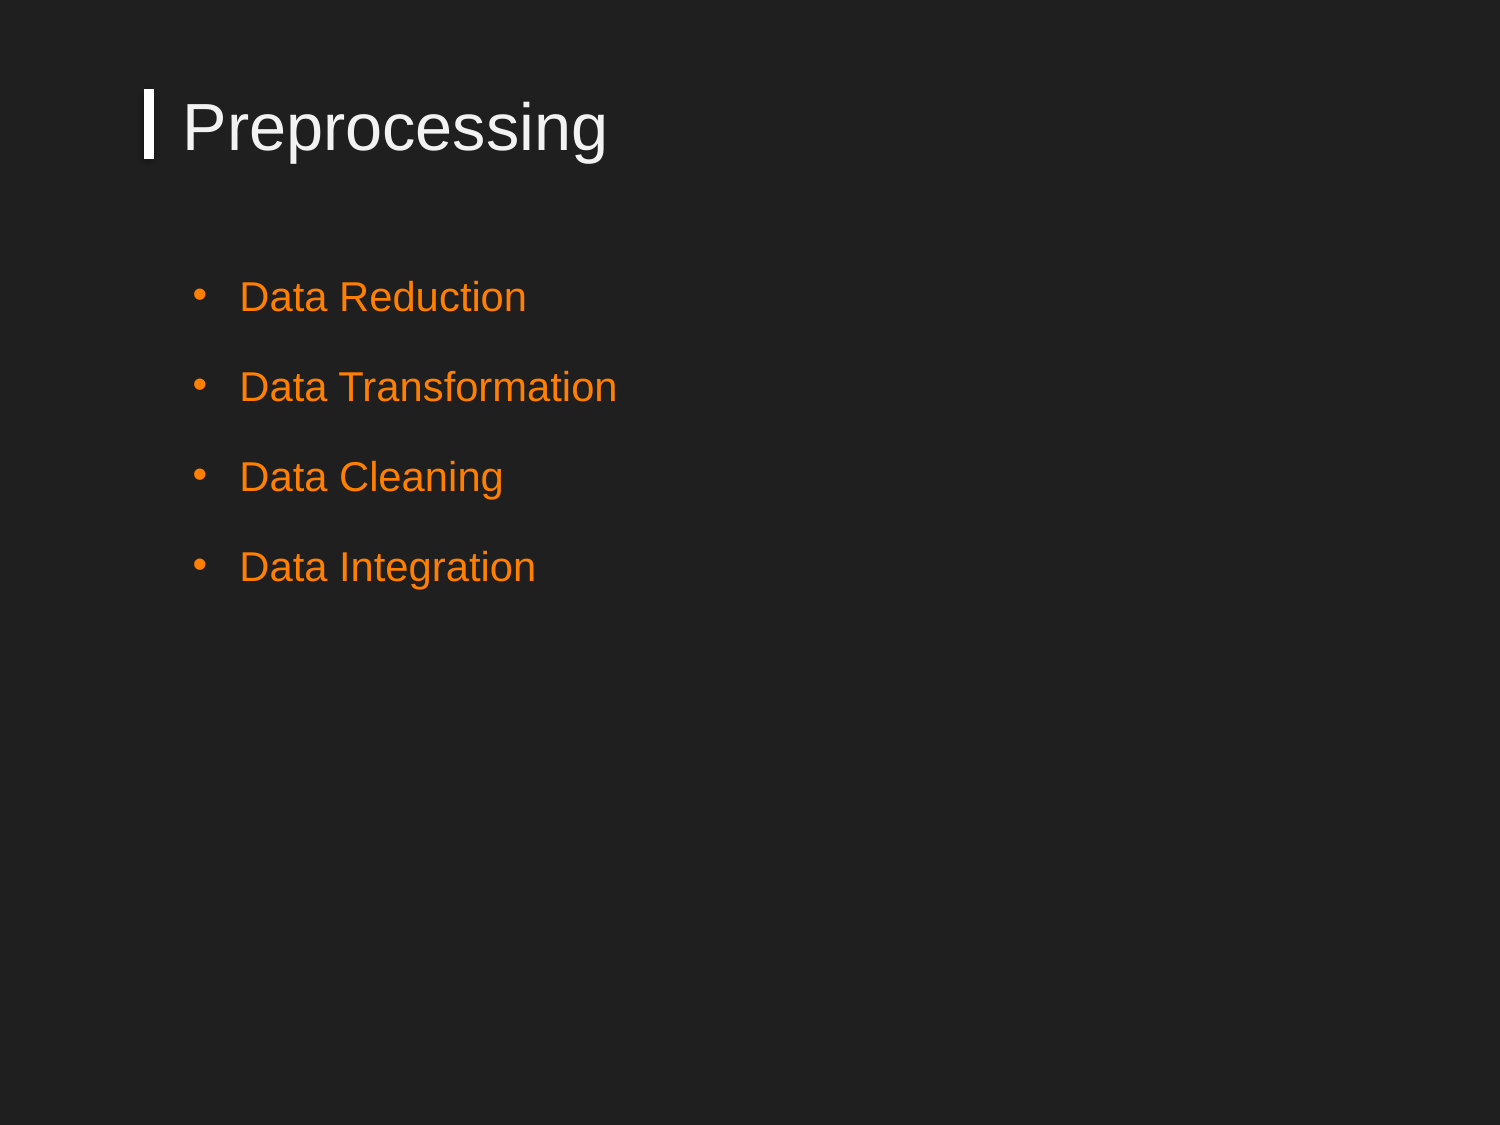

Preprocessing
Data Reduction
Data Transformation
Data Cleaning
Data Integration